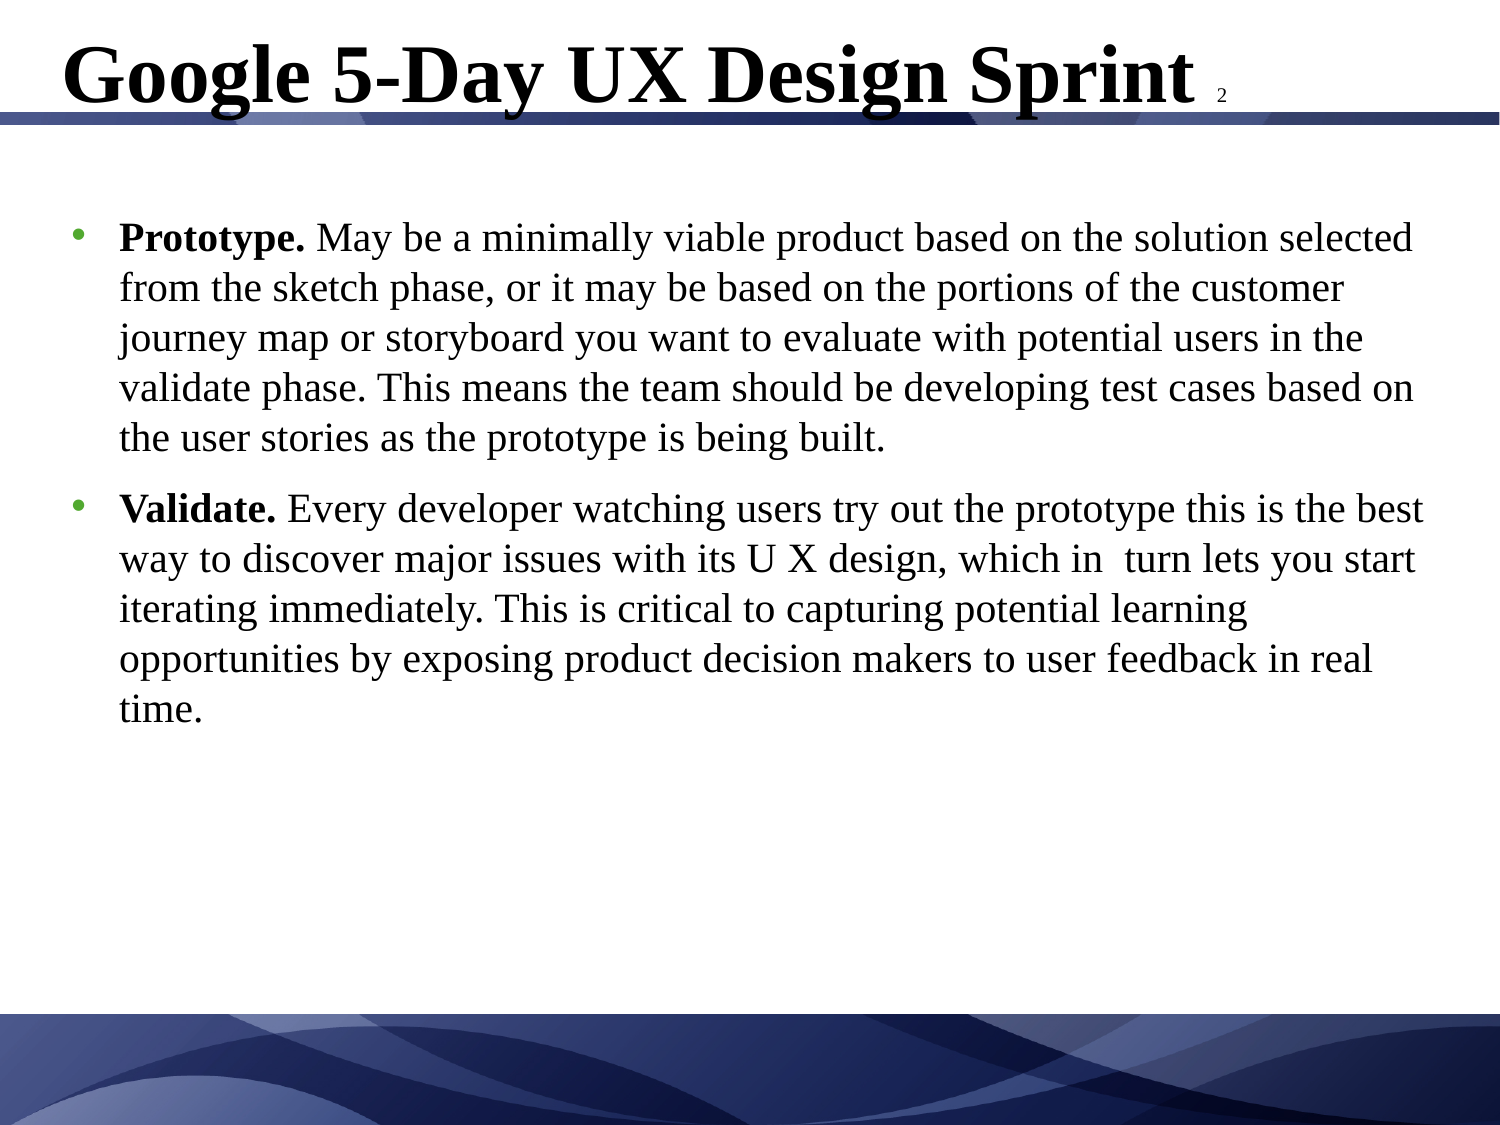

# Google 5-Day U X Design Sprint 2
Prototype. May be a minimally viable product based on the solution selected from the sketch phase, or it may be based on the portions of the customer journey map or storyboard you want to evaluate with potential users in the validate phase. This means the team should be developing test cases based on the user stories as the prototype is being built.
Validate. Every developer watching users try out the prototype this is the best way to discover major issues with its U X design, which in  turn lets you start iterating immediately. This is critical to capturing potential learning opportunities by exposing product decision makers to user feedback in real time.
281